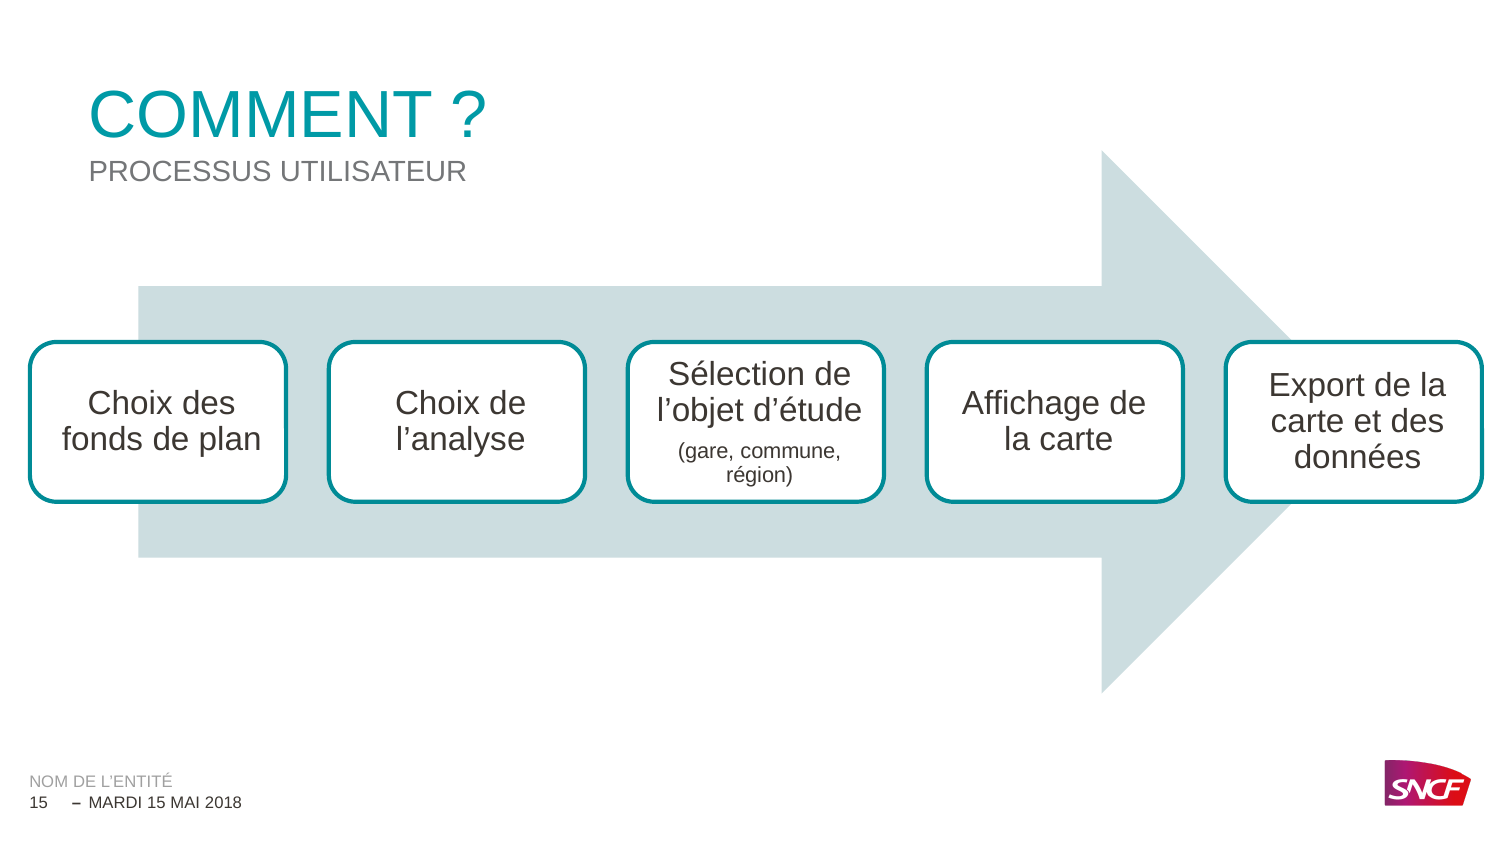

# Comment ?
Choix des fonds de plan
Choix de l’analyse
Sélection de l’objet d’étude
(gare, commune, région)
Affichage de  la carte
Export de la carte et des données
Processus utilisateur
NOM DE L’ENTITÉ
15
mardi 15 mai 2018